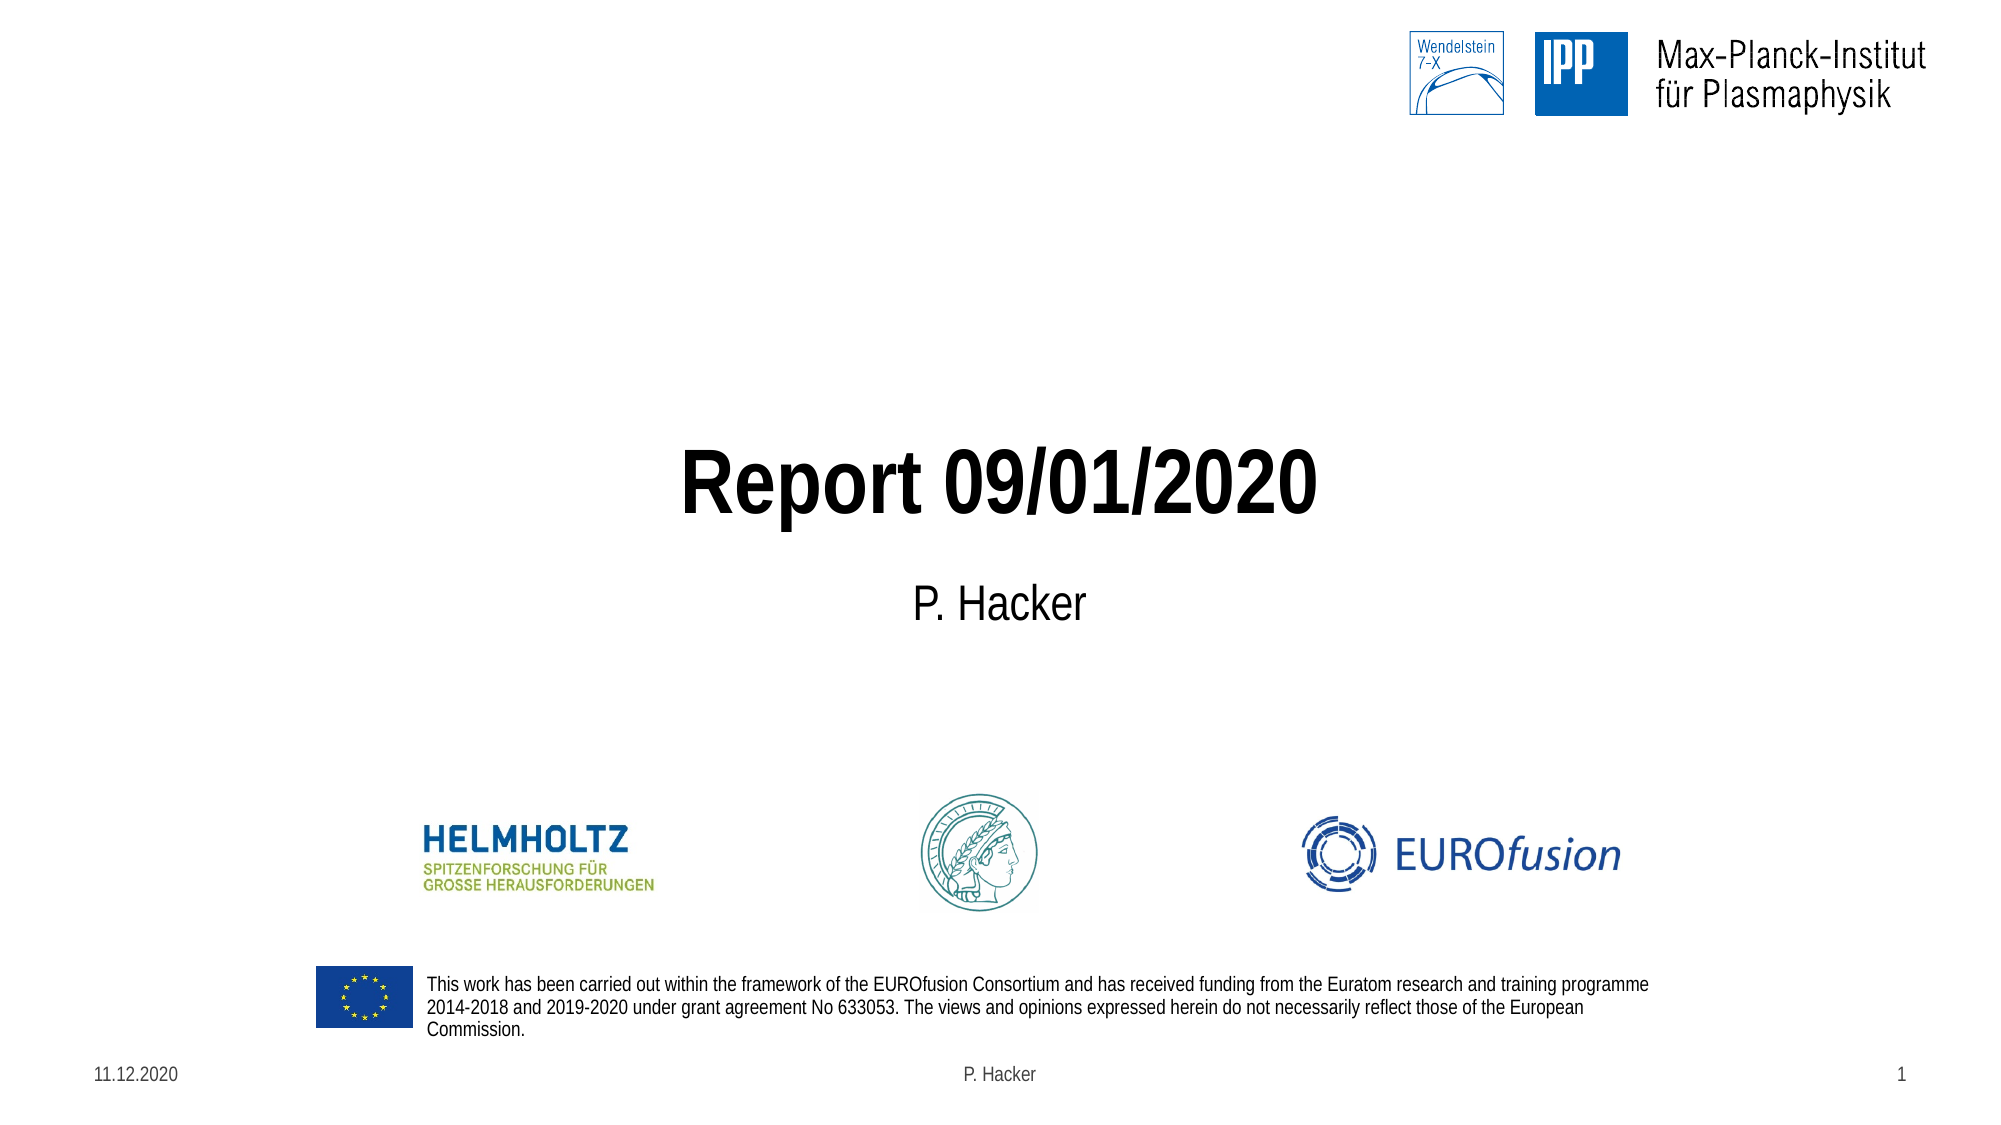

# Report 09/01/2020
P. Hacker
11.12.2020
P. Hacker
1